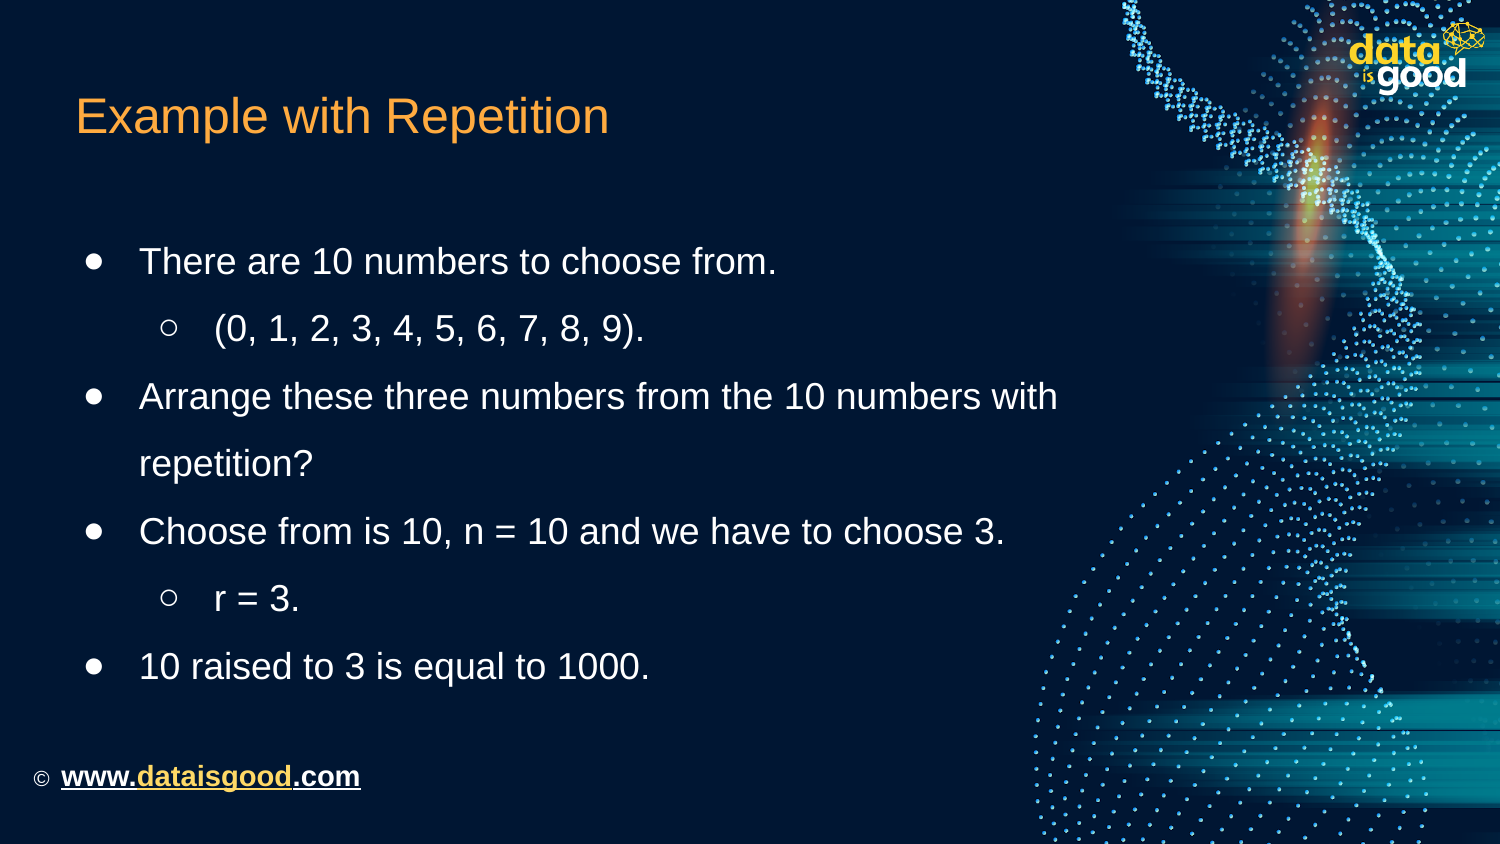

# Example with Repetition
There are 10 numbers to choose from.
(0, 1, 2, 3, 4, 5, 6, 7, 8, 9).
Arrange these three numbers from the 10 numbers with repetition?
Choose from is 10, n = 10 and we have to choose 3.
r = 3.
10 raised to 3 is equal to 1000.